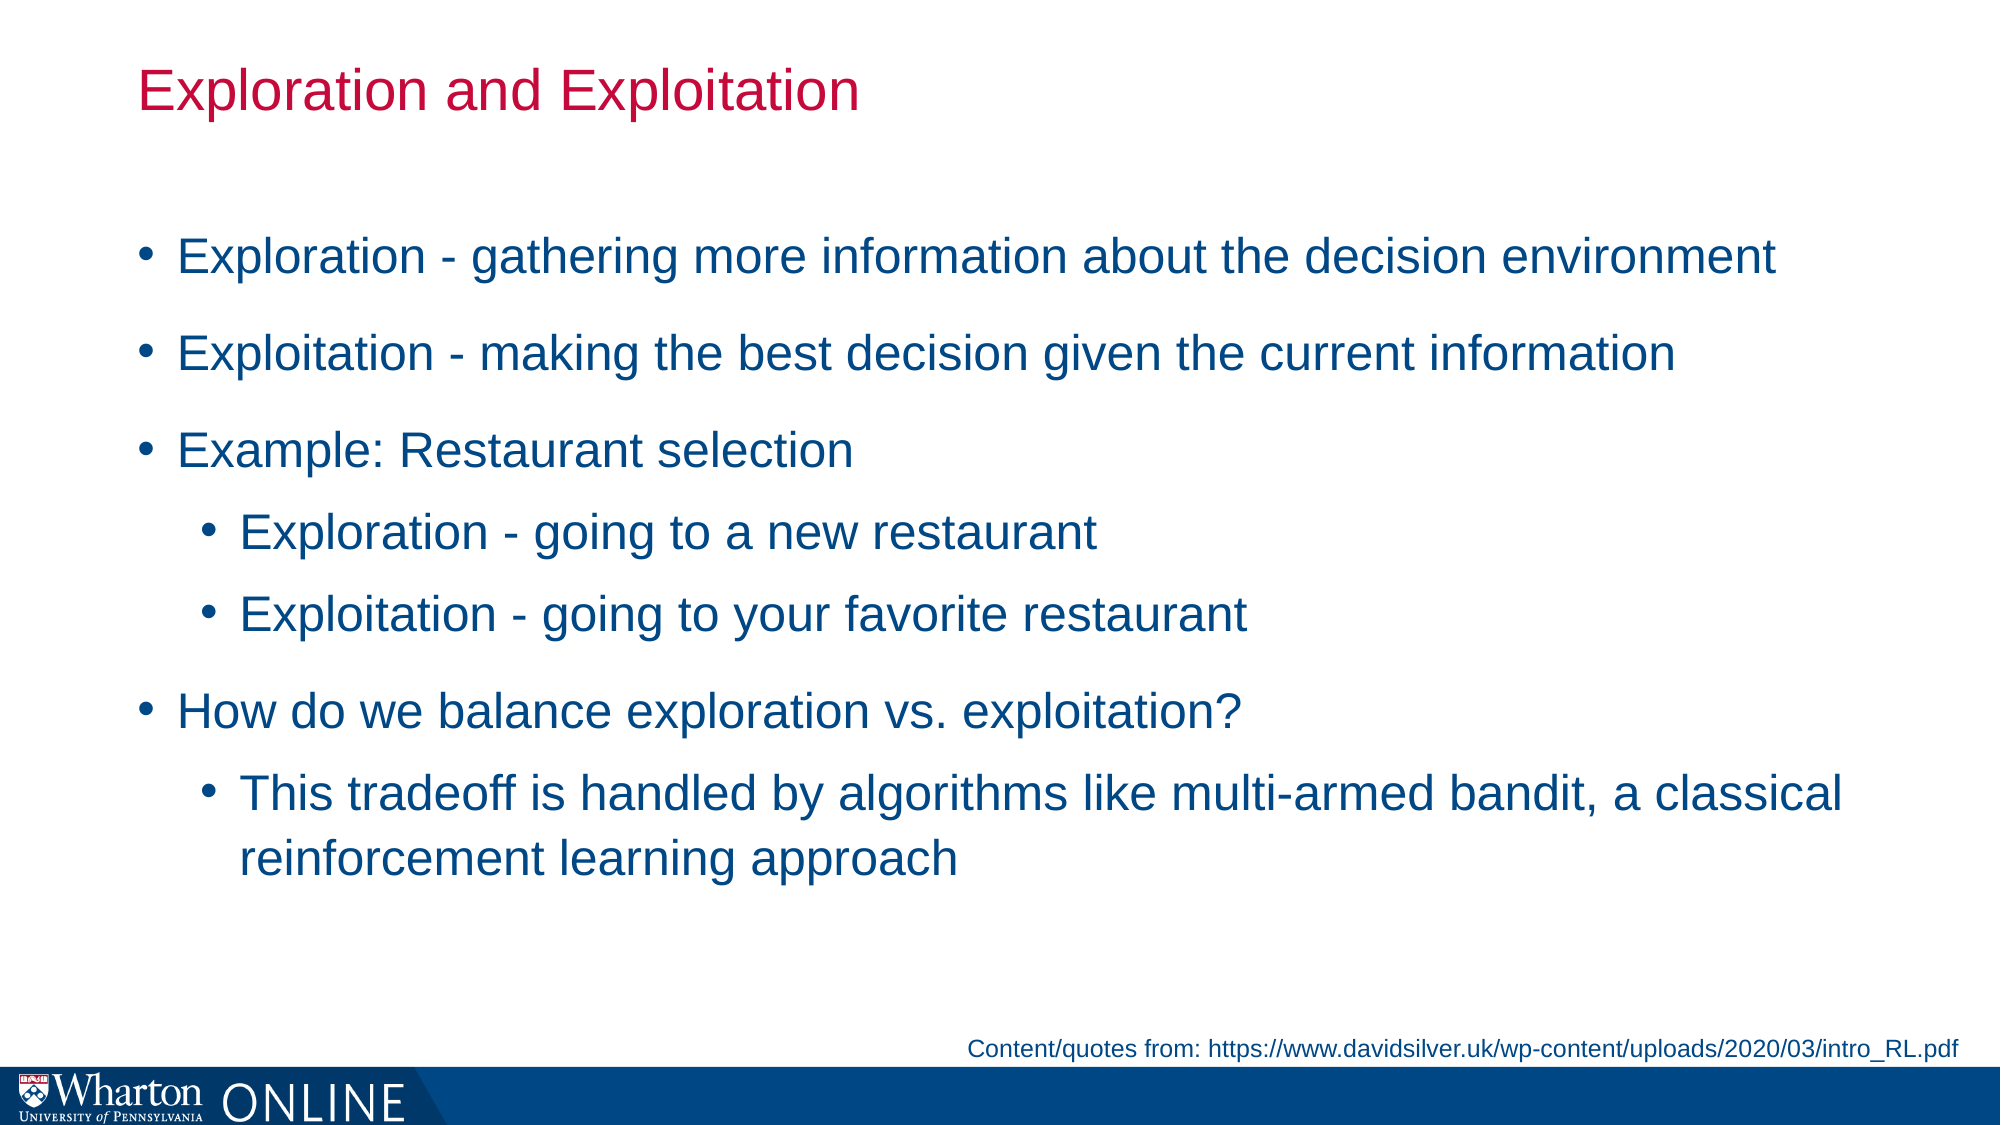

# Exploration and Exploitation
Exploration - gathering more information about the decision environment
Exploitation - making the best decision given the current information
Example: Restaurant selection
Exploration - going to a new restaurant
Exploitation - going to your favorite restaurant
How do we balance exploration vs. exploitation?
This tradeoff is handled by algorithms like multi-armed bandit, a classical reinforcement learning approach
Content/quotes from: https://www.davidsilver.uk/wp-content/uploads/2020/03/intro_RL.pdf